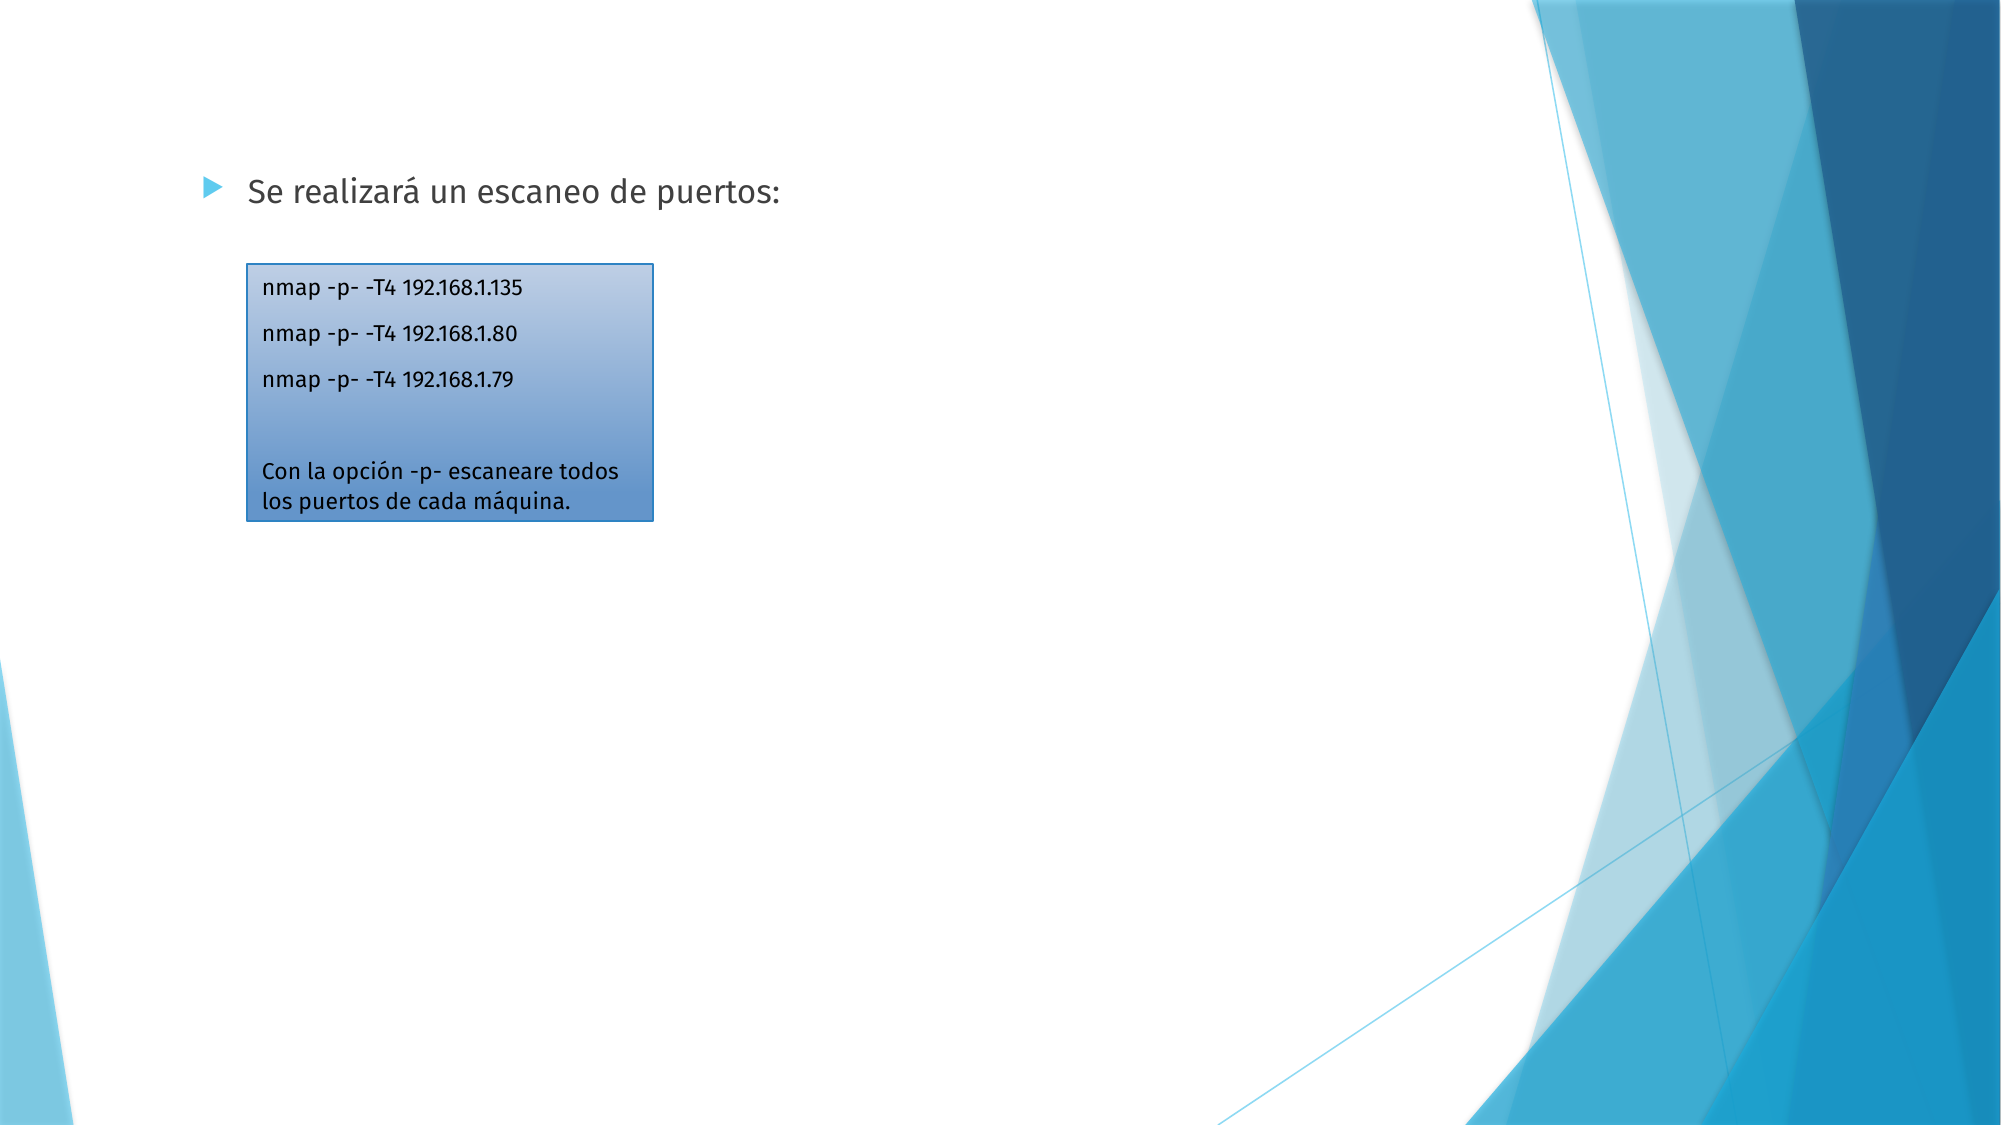

Se realizará un escaneo de puertos:

nmap -p- -T4 192.168.1.135
nmap -p- -T4 192.168.1.80
nmap -p- -T4 192.168.1.79

Con la opción -p- escaneare todos los puertos de cada máquina.